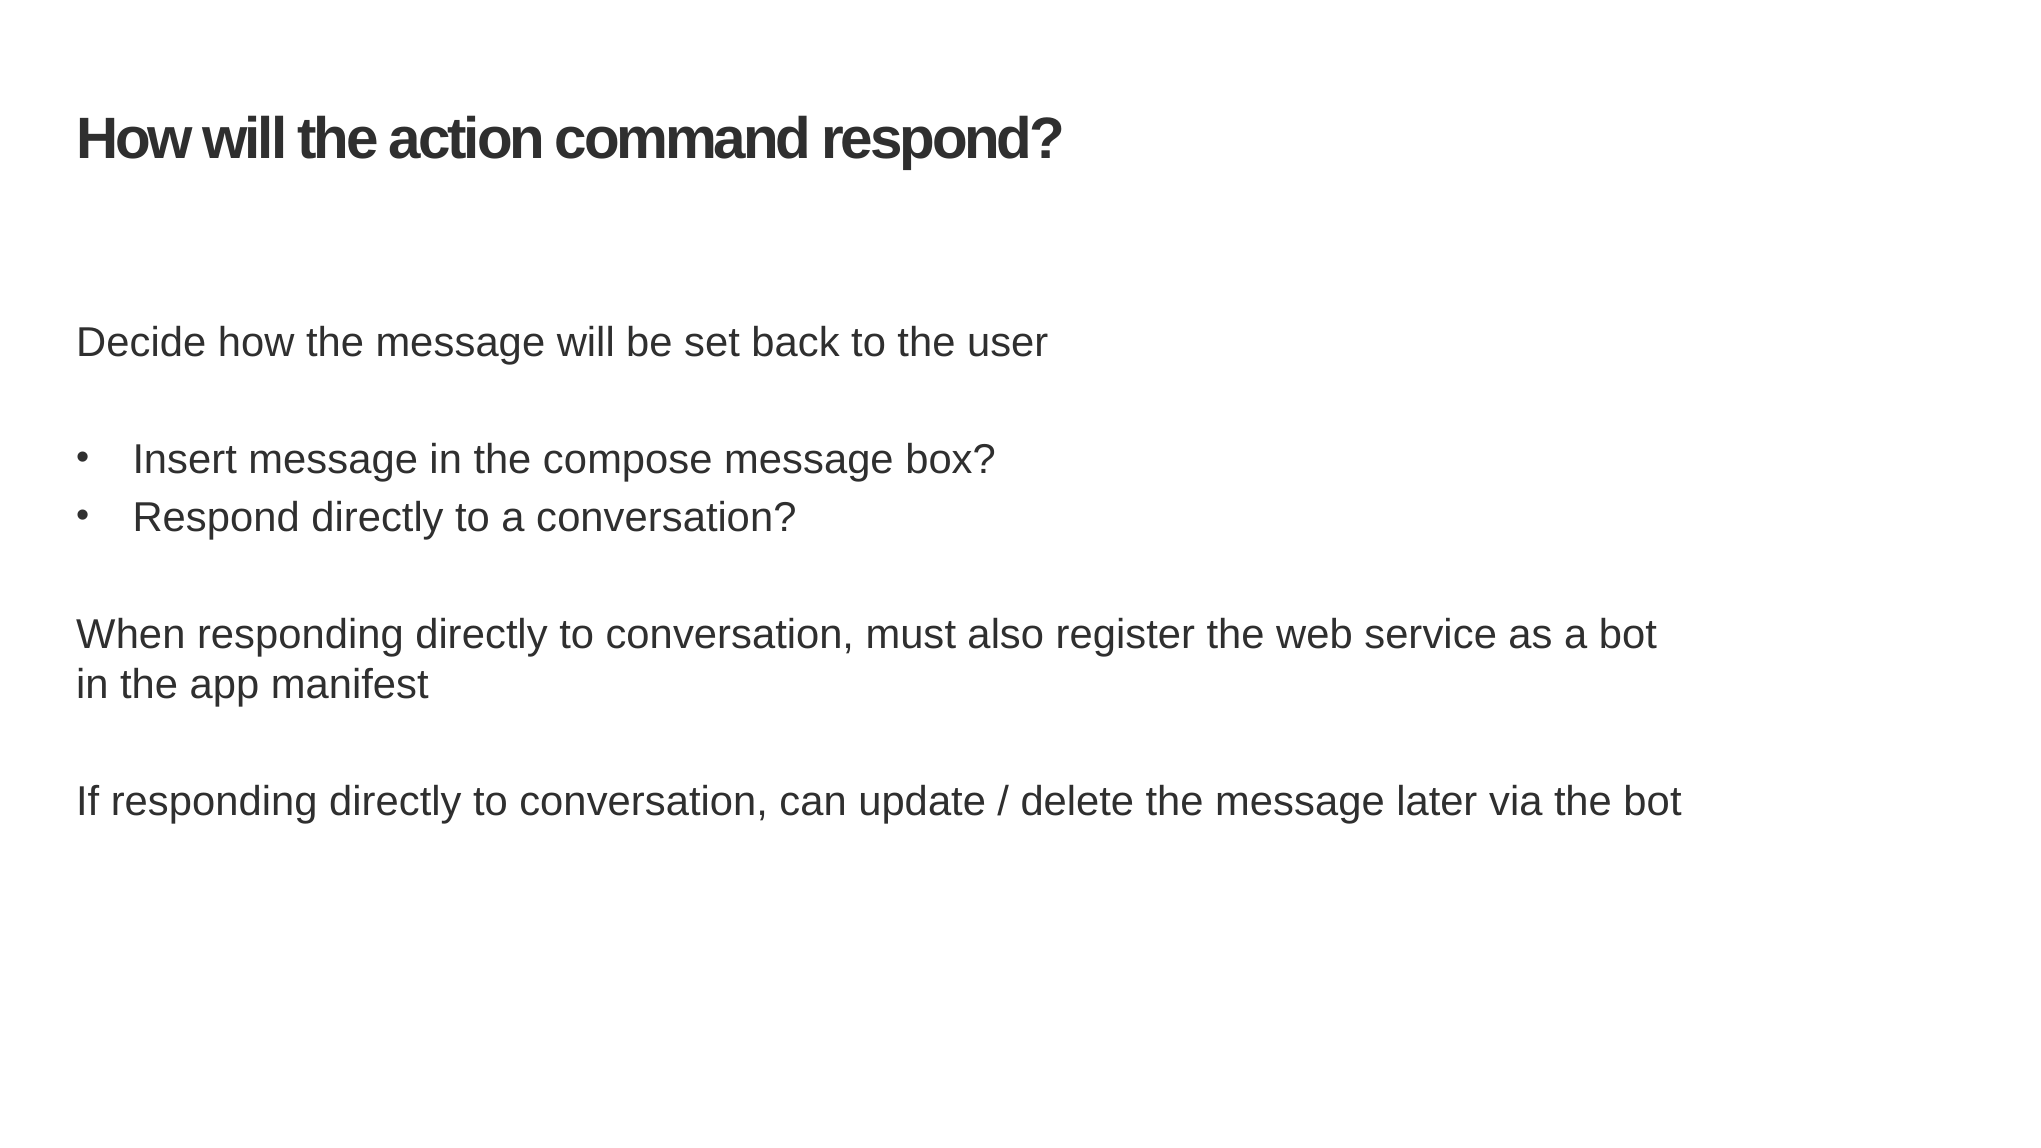

# How will the action command respond?
Decide how the message will be set back to the user

Insert message in the compose message box?
Respond directly to a conversation?

When responding directly to conversation, must also register the web service as a bot
in the app manifest

If responding directly to conversation, can update / delete the message later via the bot